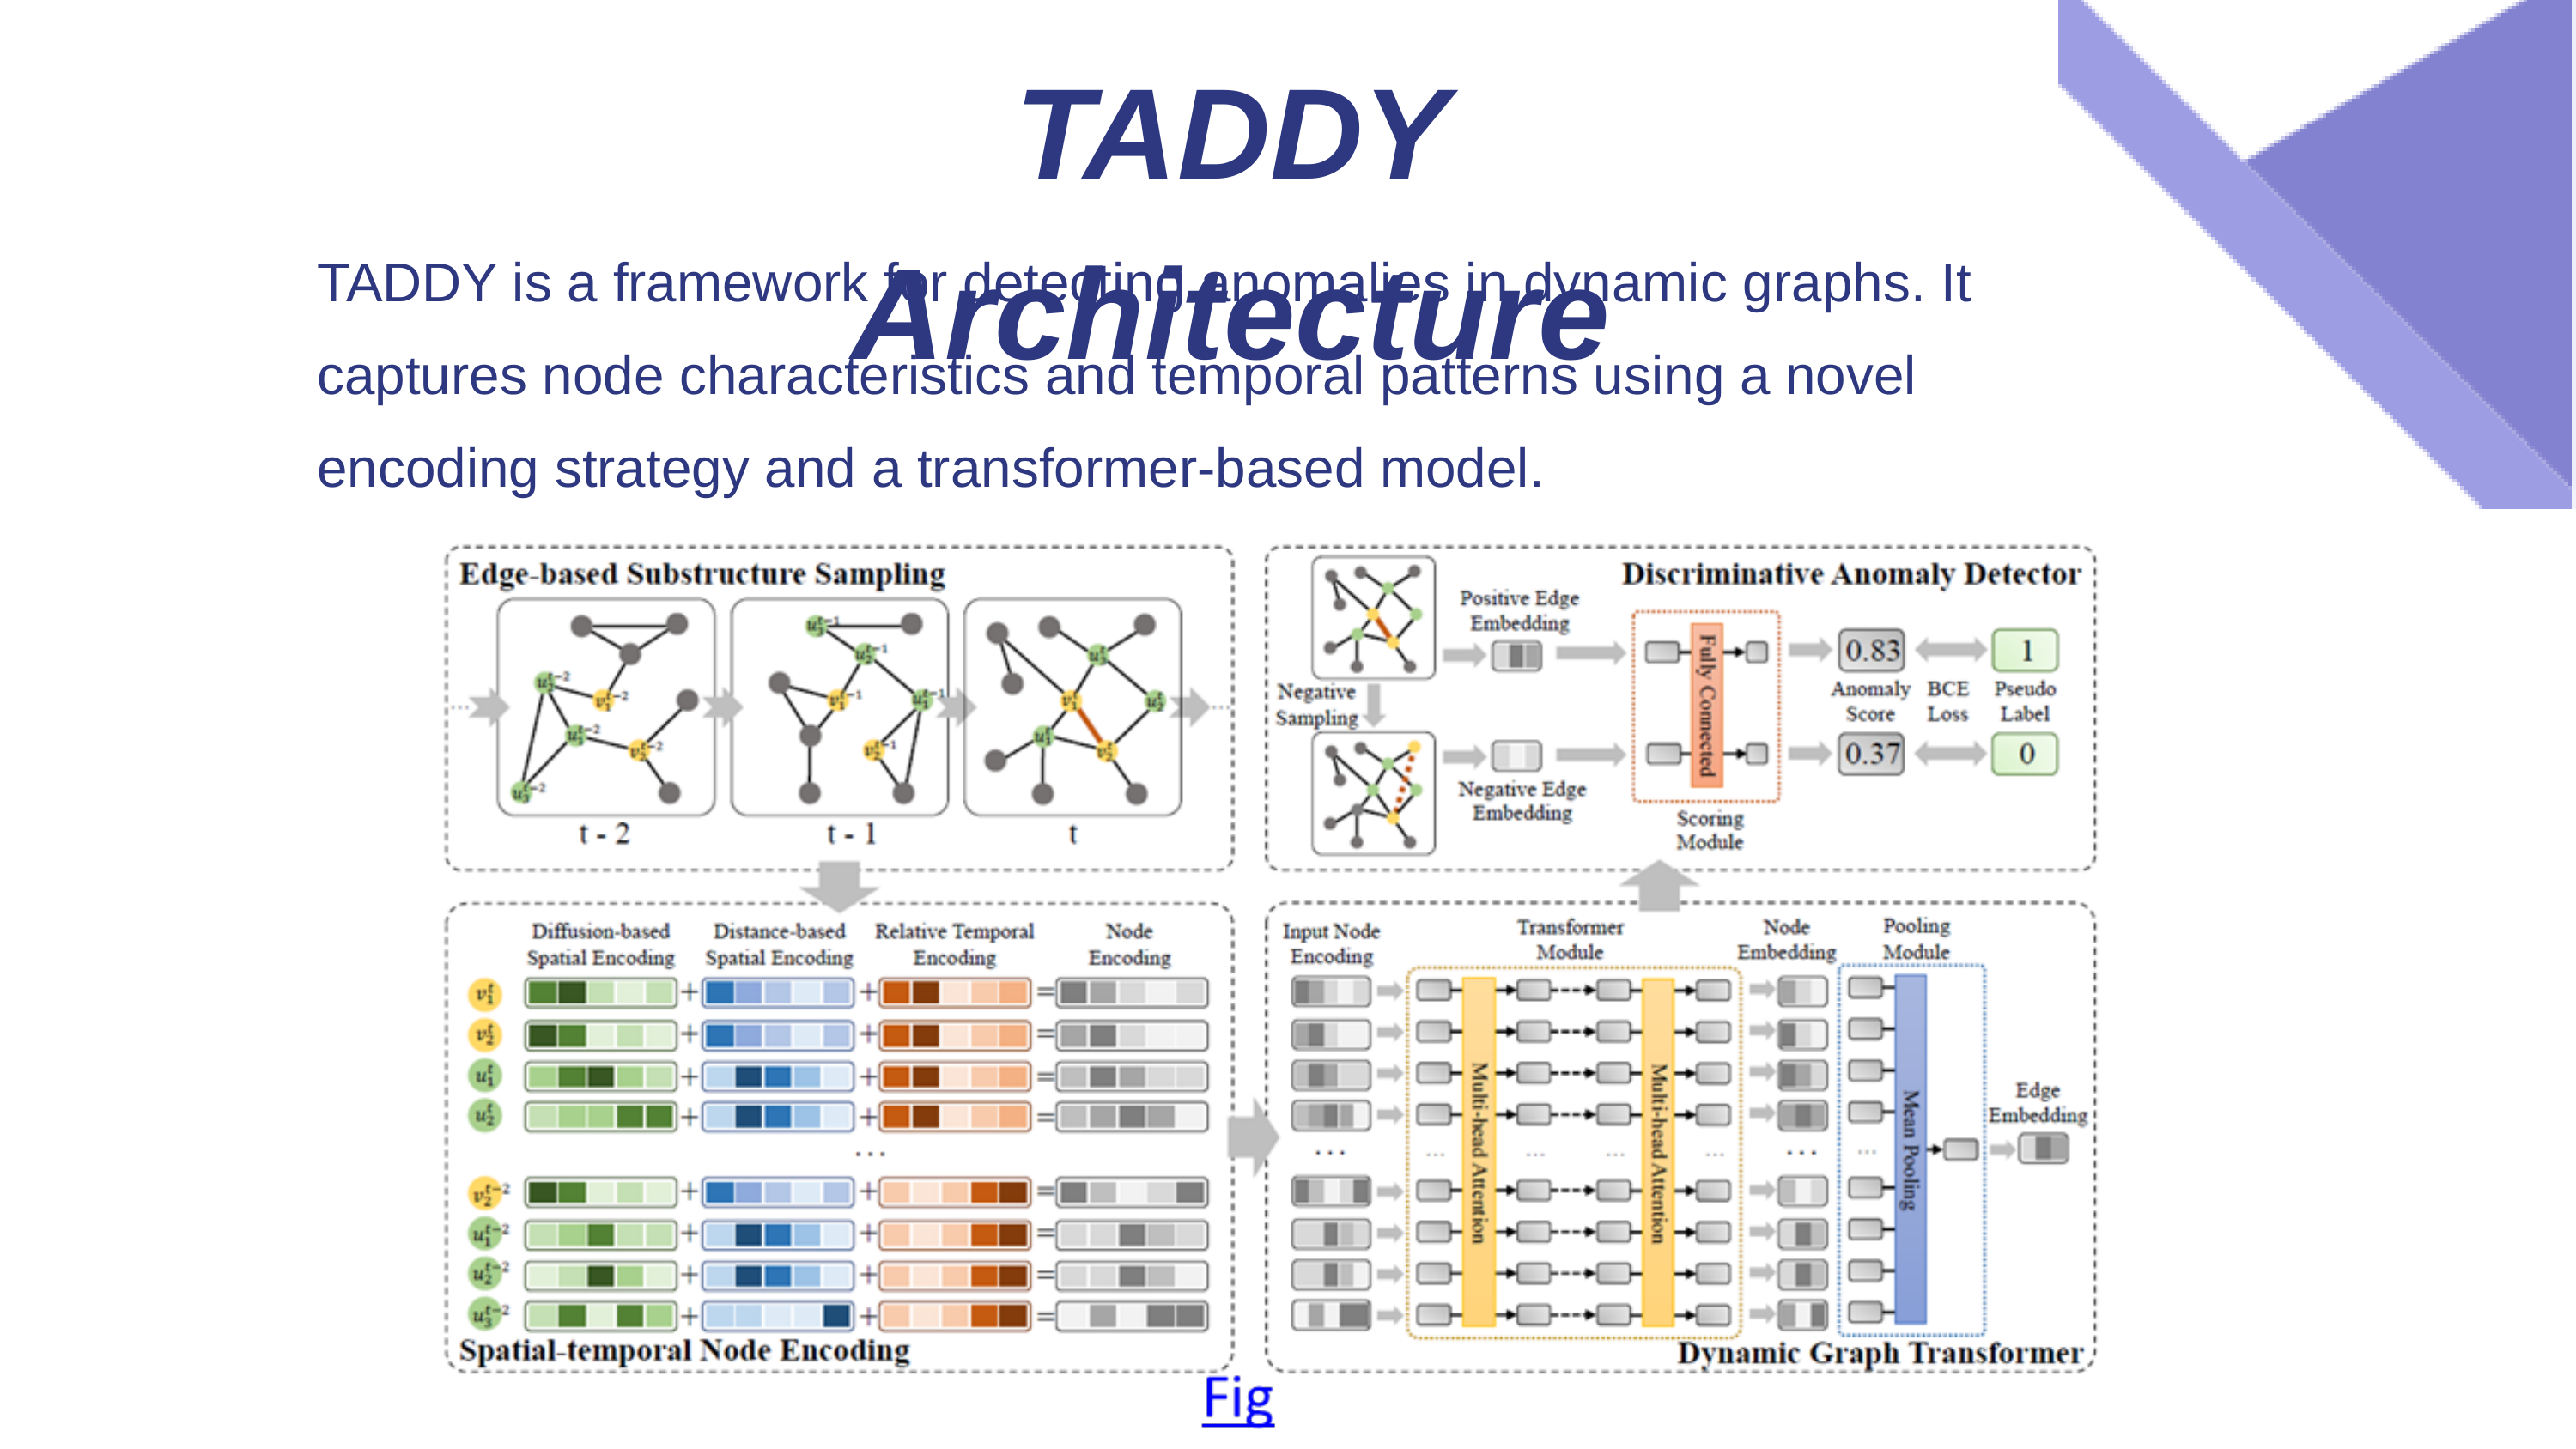

TADDY Architecture

TADDY is a framework for detecting anomalies in dynamic graphs. It captures node characteristics and temporal patterns using a novel encoding strategy and a transformer-based model.